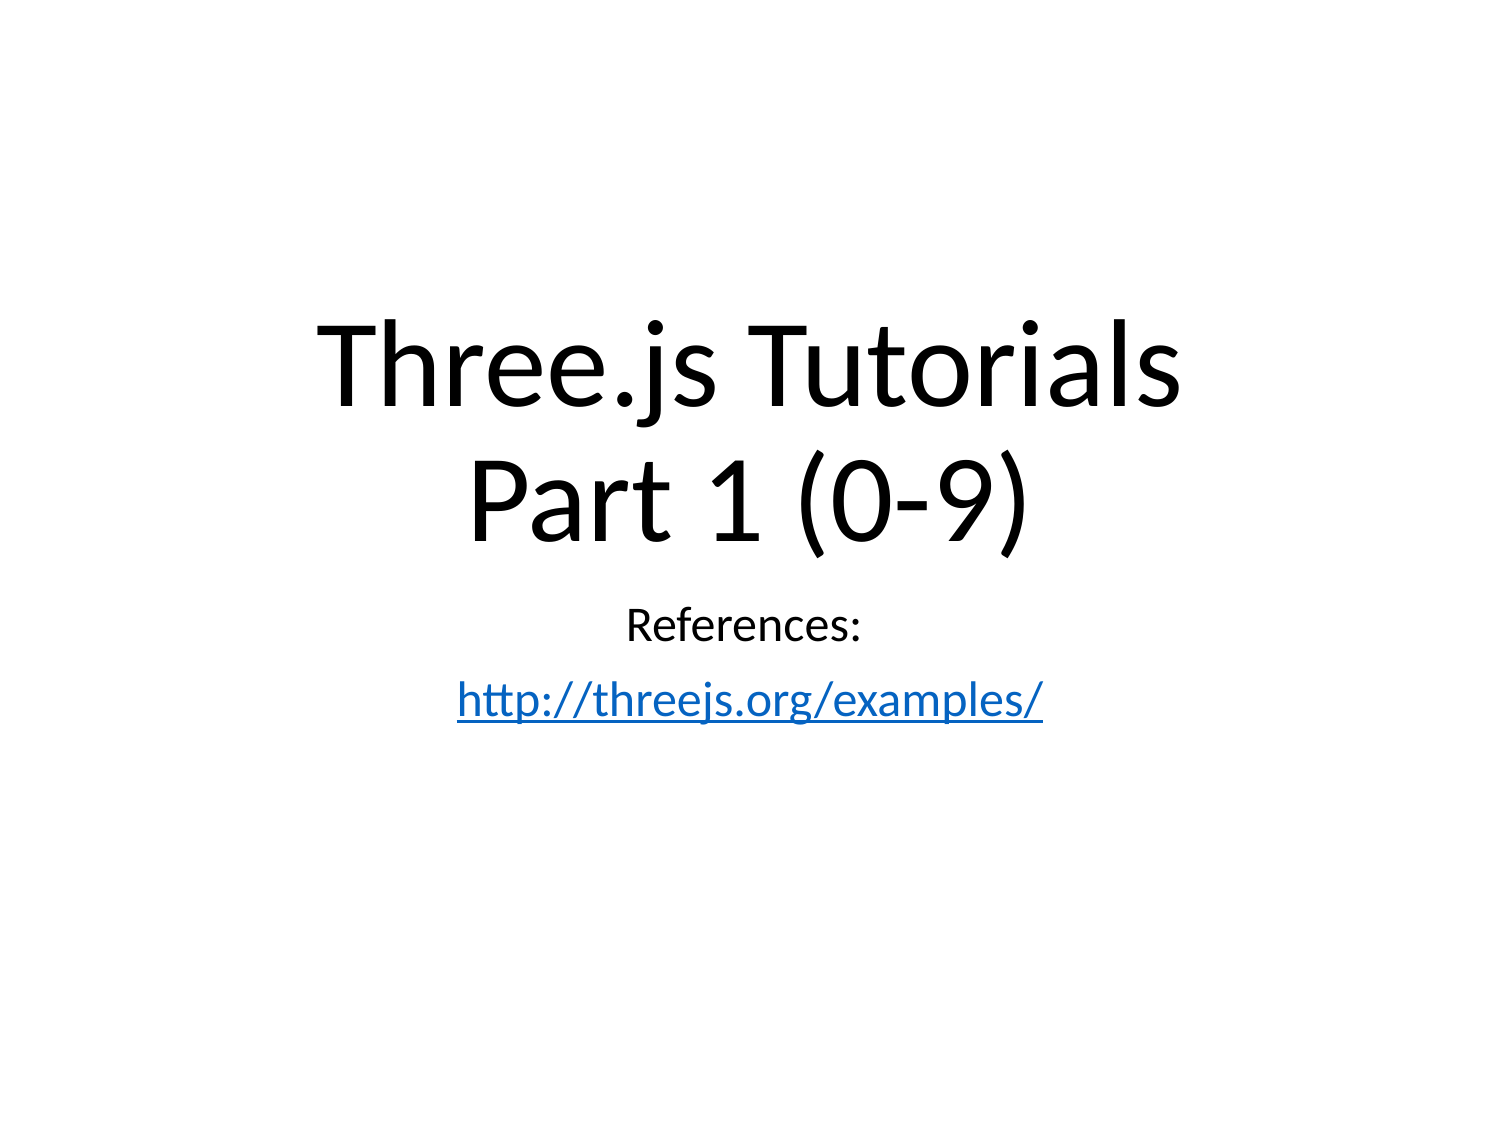

# Three.js Tutorials Part 1 (0-9)
References:
http://threejs.org/examples/